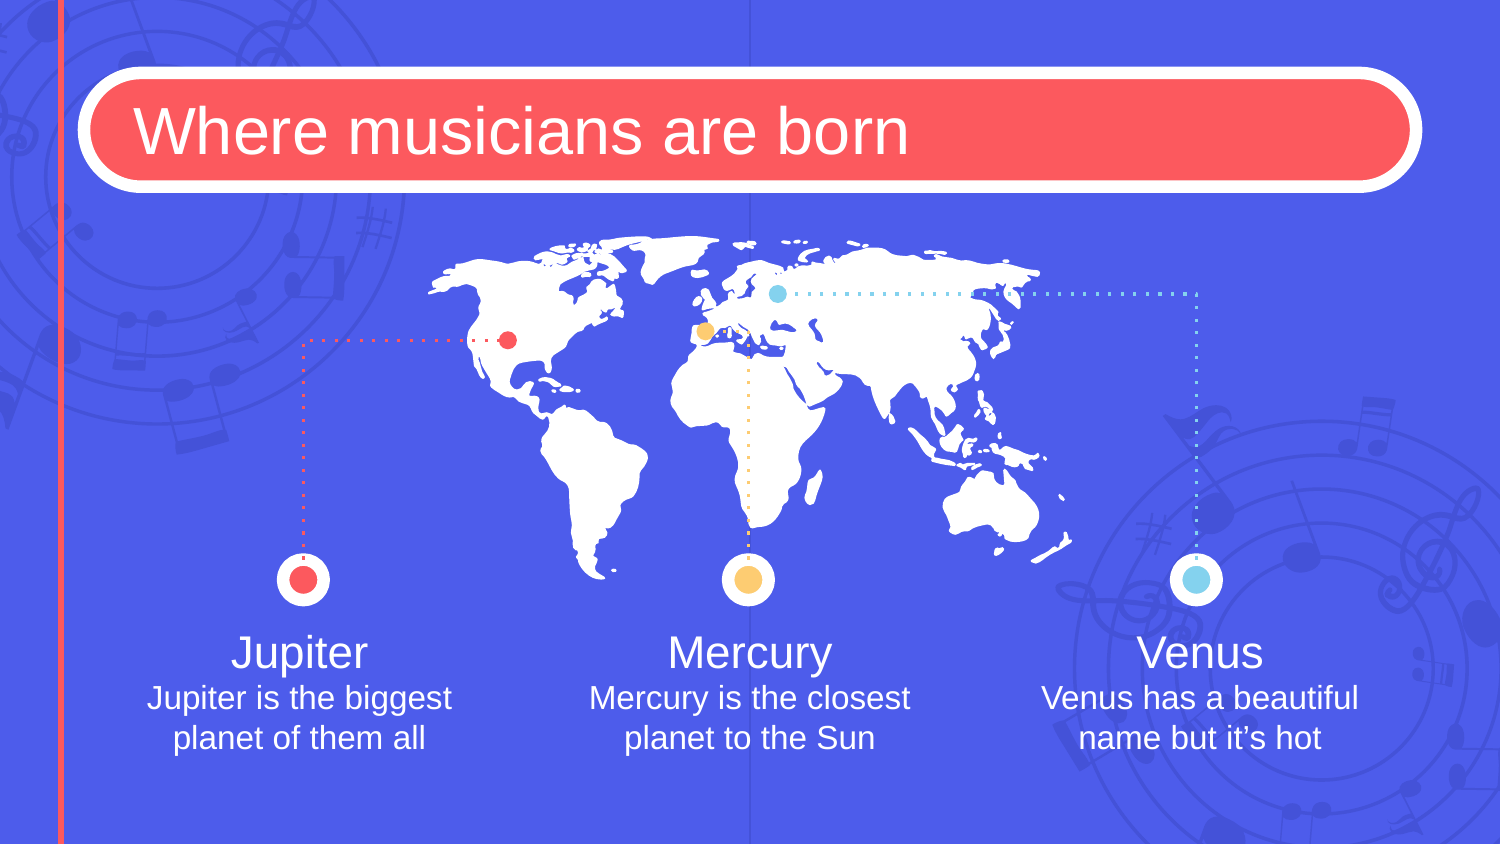

# Where musicians are born

Jupiter
Mercury
Venus
Jupiter is the biggest planet of them all
Mercury is the closest planet to the Sun
Venus has a beautiful name but it’s hot